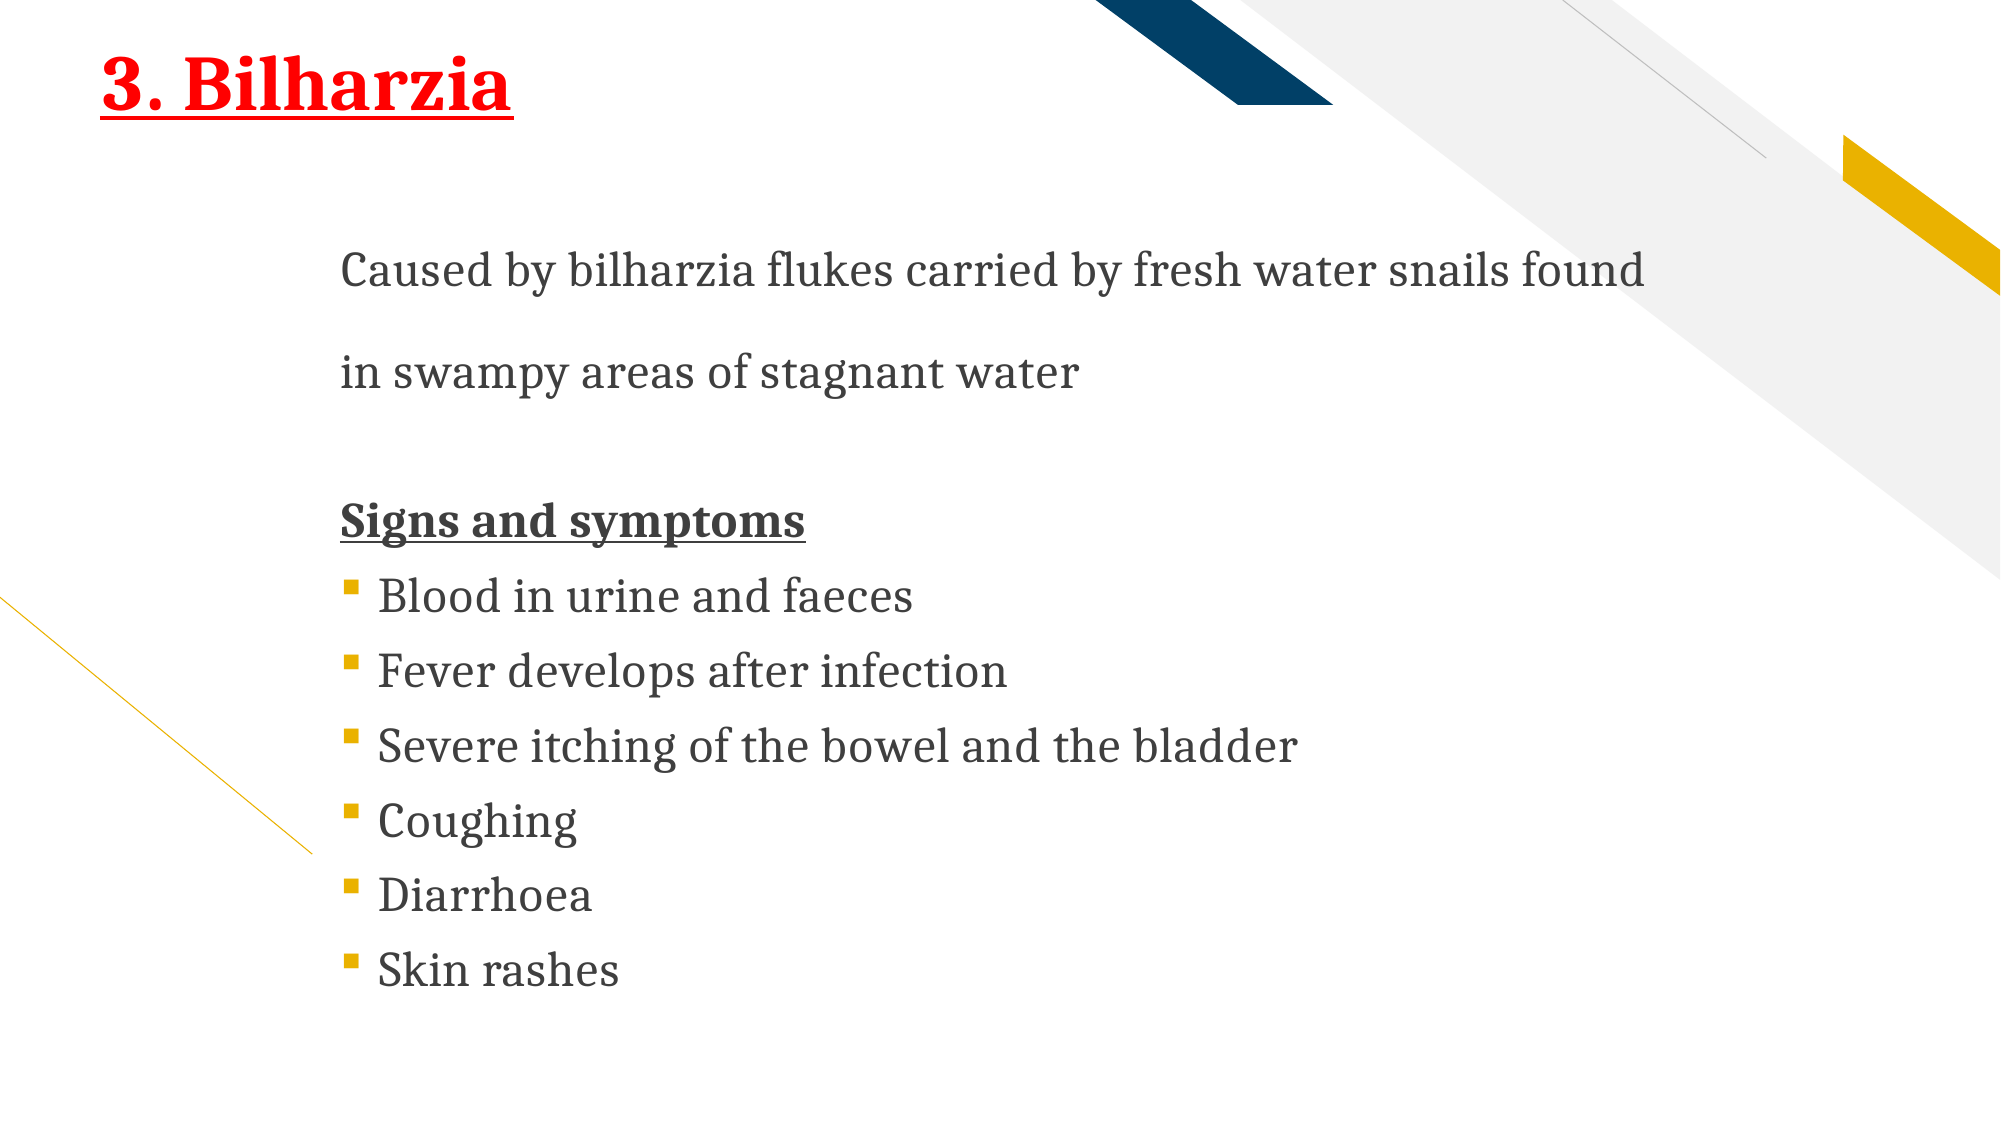

# 3. Bilharzia
Caused by bilharzia flukes carried by fresh water snails found in swampy areas of stagnant water

Signs and symptoms
Blood in urine and faeces
Fever develops after infection
Severe itching of the bowel and the bladder
Coughing
Diarrhoea
Skin rashes